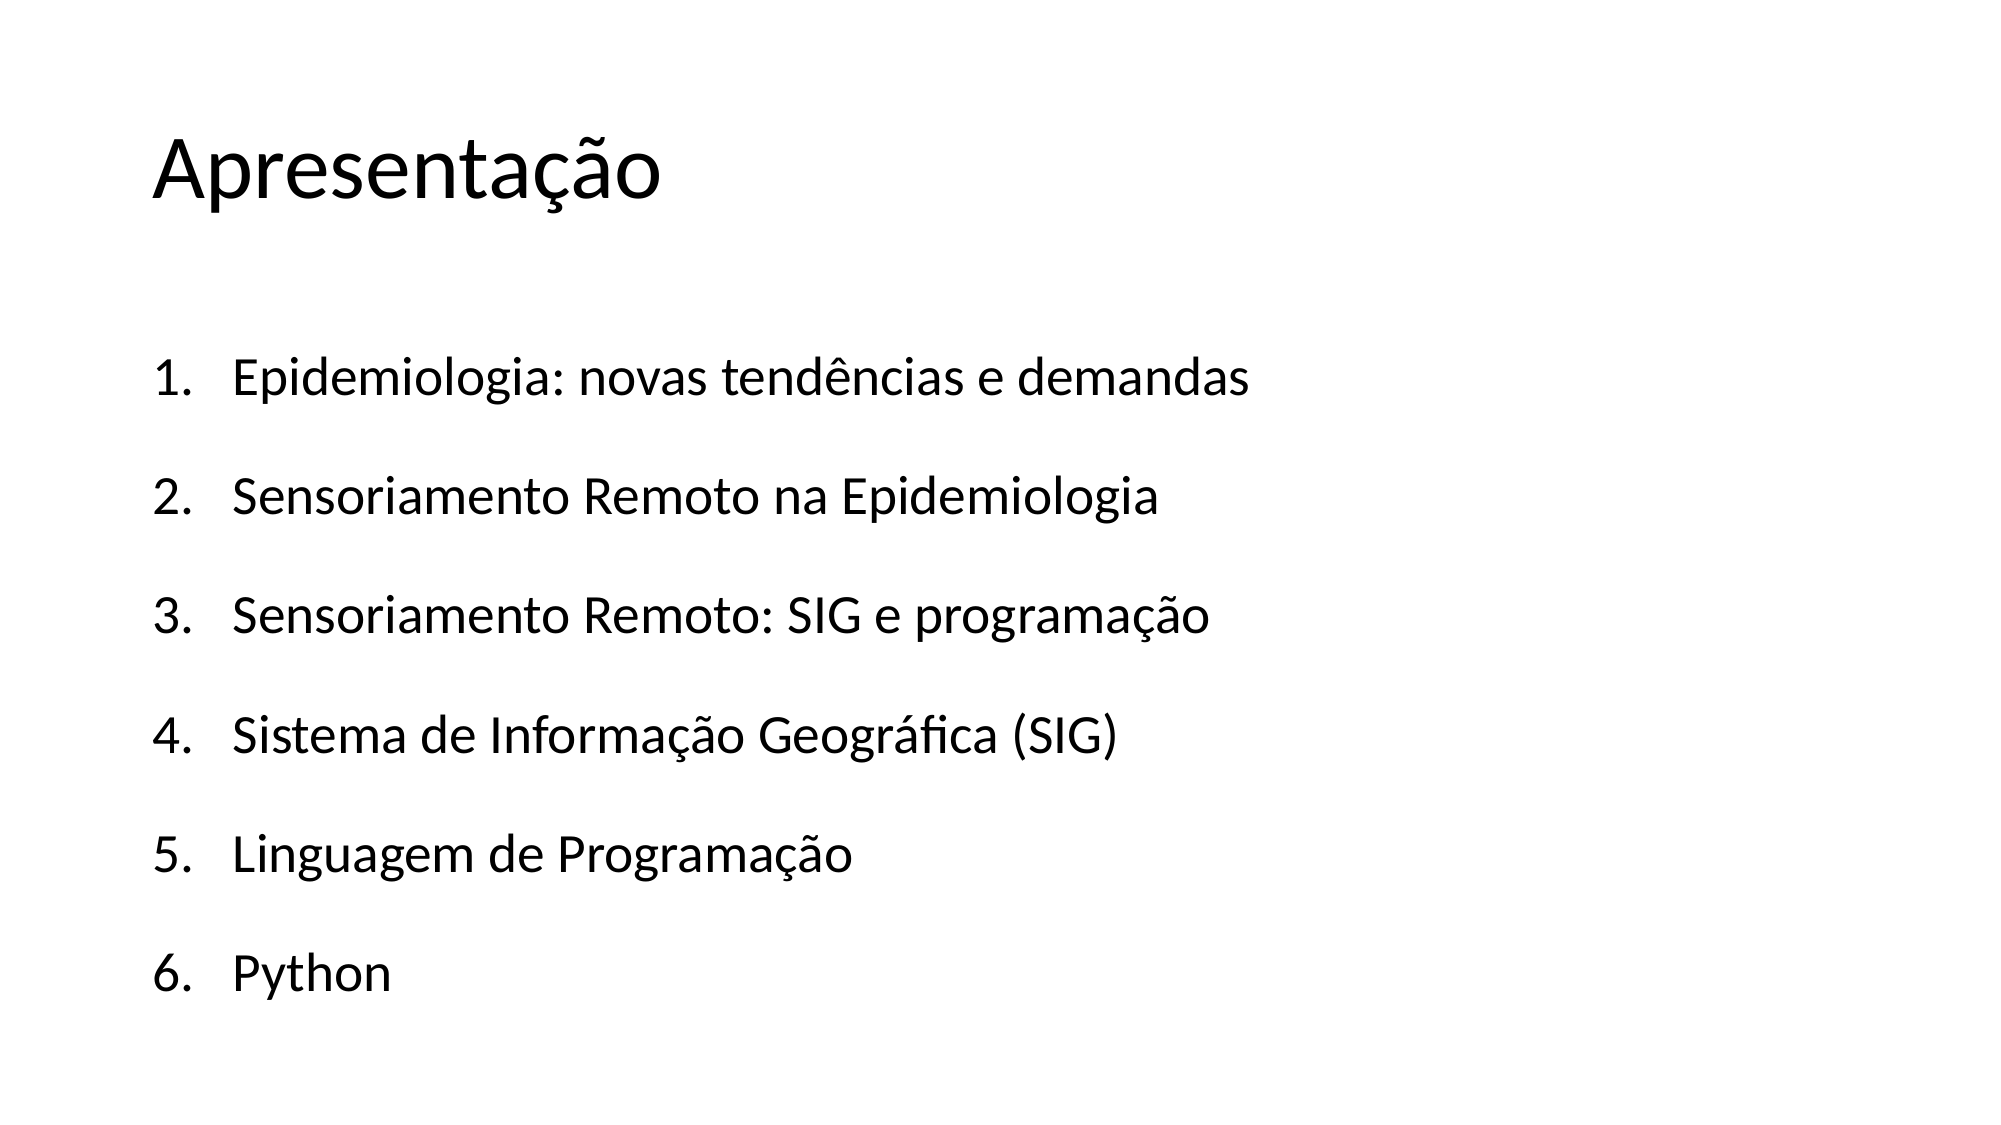

# Apresentação
Epidemiologia: novas tendências e demandas
Sensoriamento Remoto na Epidemiologia
Sensoriamento Remoto: SIG e programação
Sistema de Informação Geográfica (SIG)
Linguagem de Programação
Python